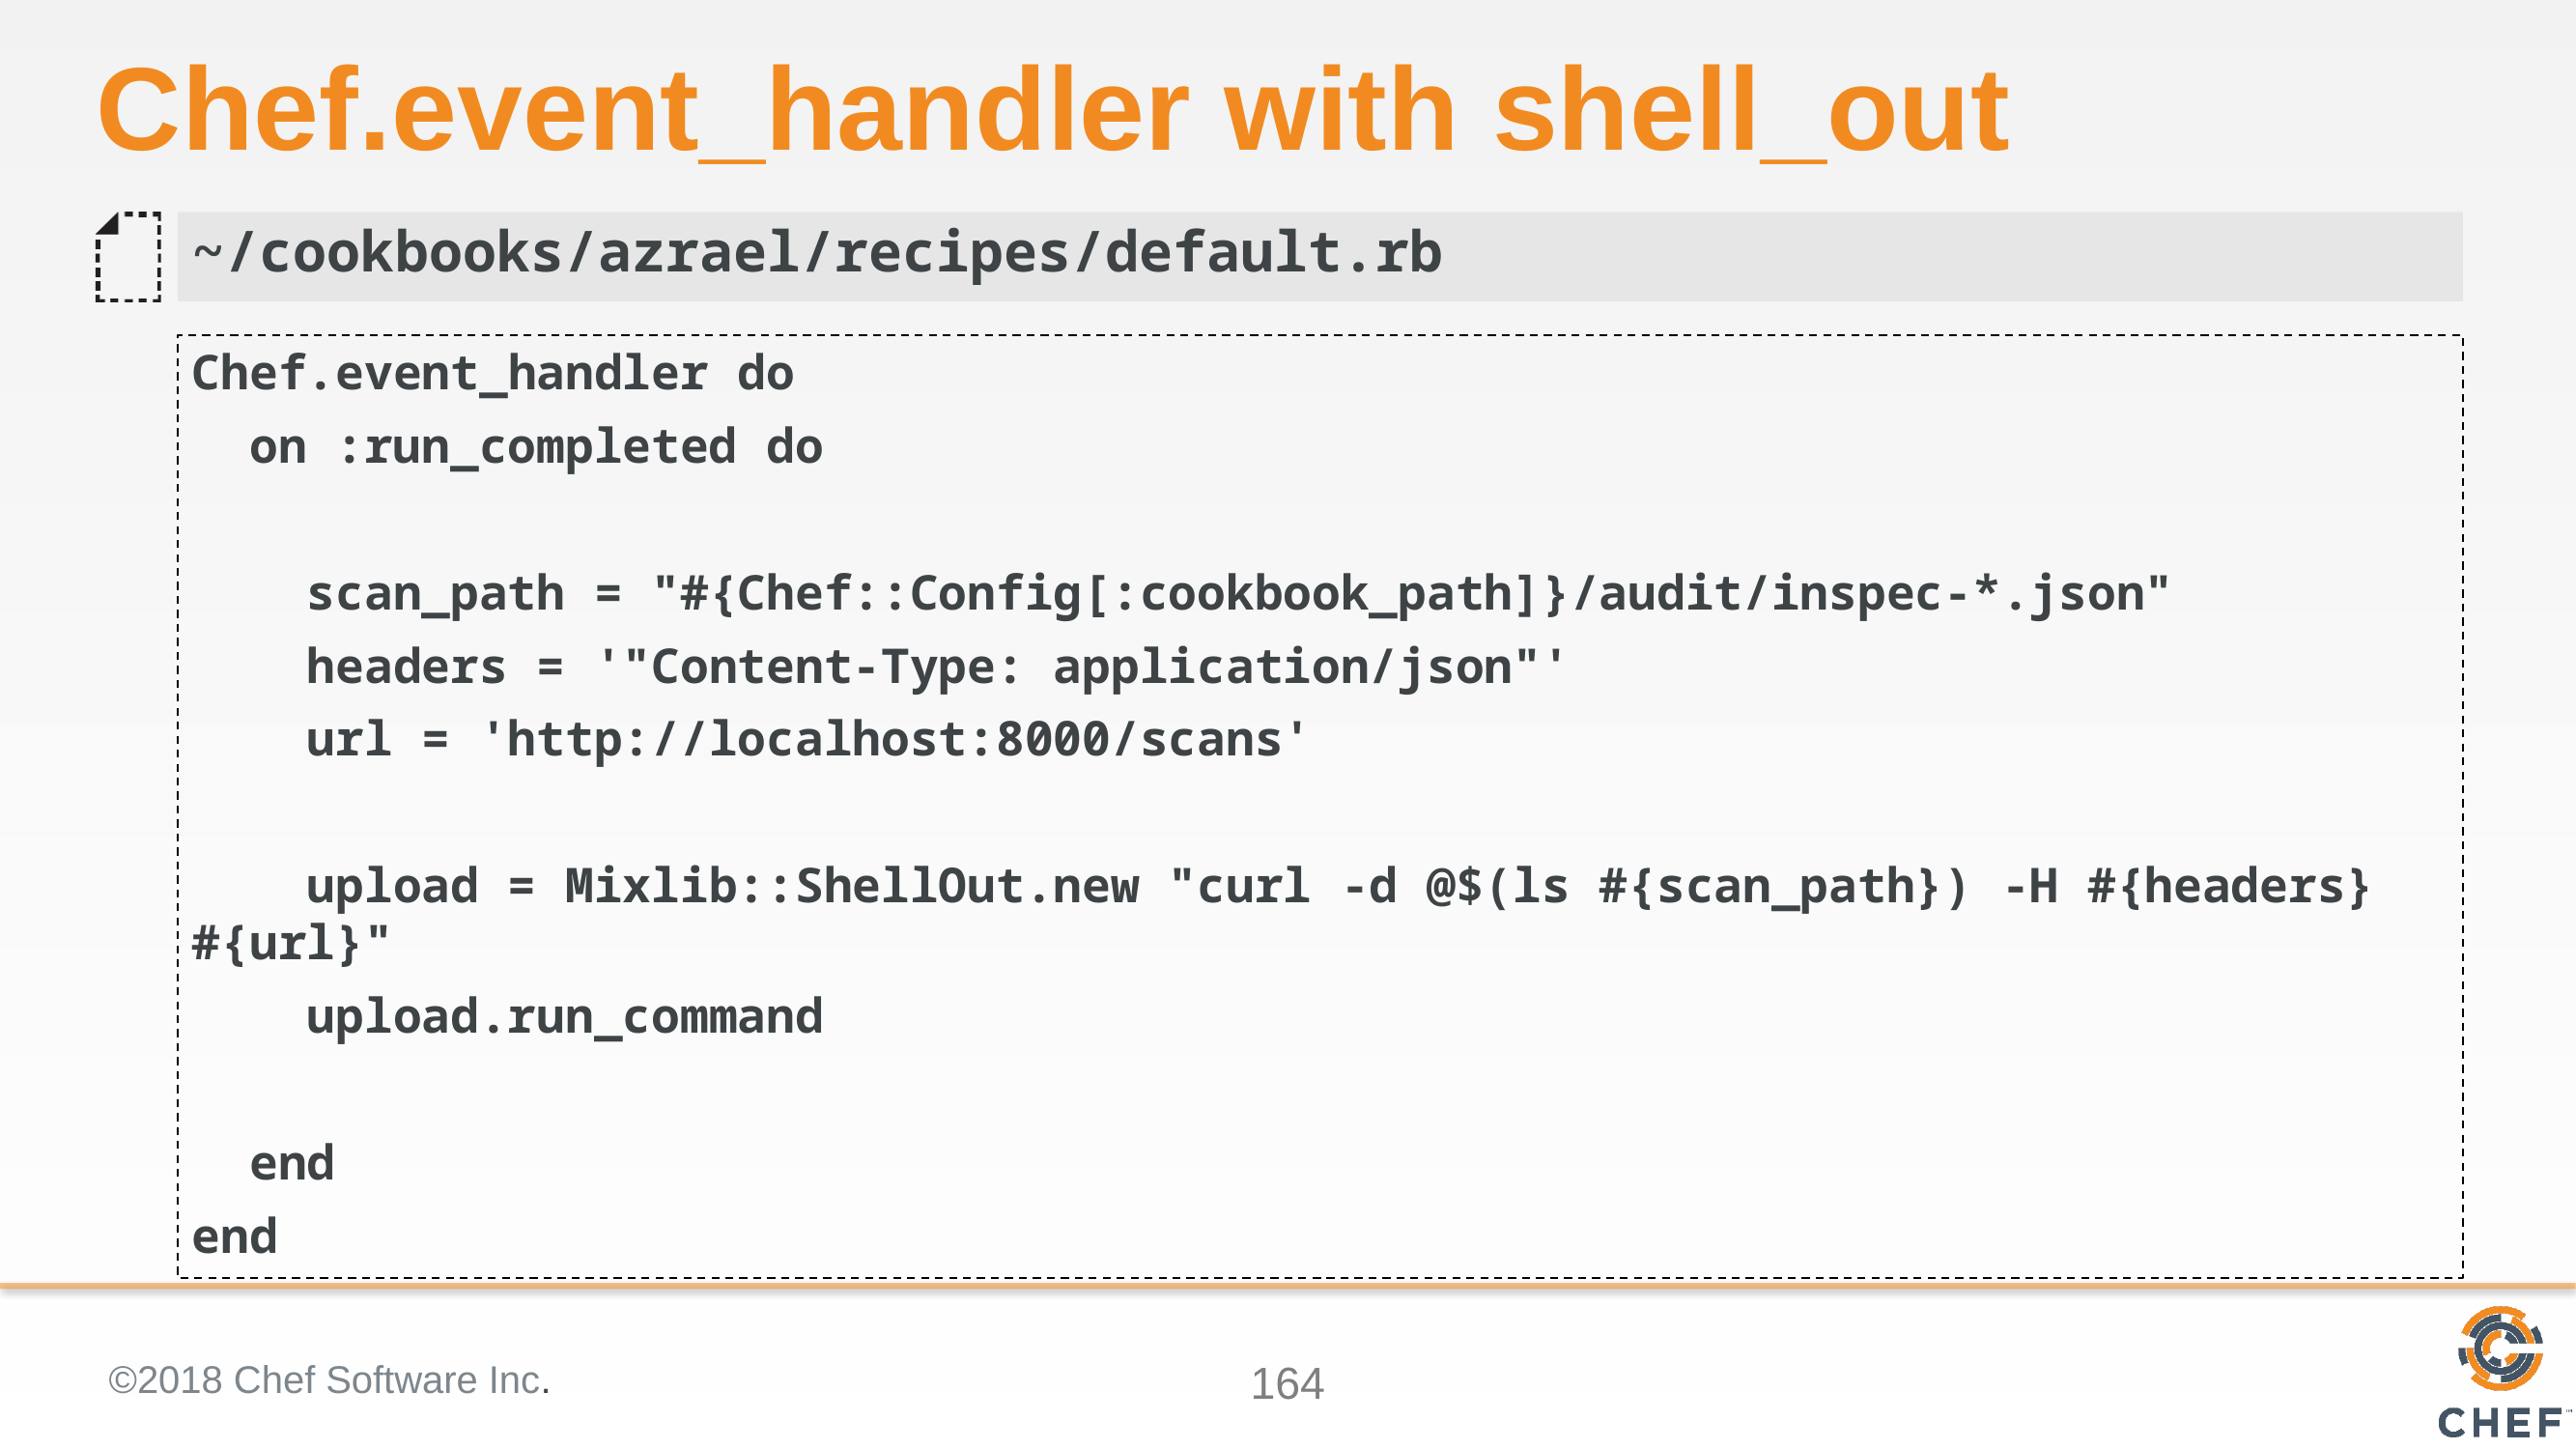

# Chef.event_handler with shell_out
~/cookbooks/azrael/recipes/default.rb
Chef.event_handler do
  on :run_completed do

    scan_path = "#{Chef::Config[:cookbook_path]}/audit/inspec-*.json"
    headers = '"Content-Type: application/json"'
    url = 'http://localhost:8000/scans'

    upload = Mixlib::ShellOut.new "curl -d @$(ls #{scan_path}) -H #{headers} #{url}"
    upload.run_command

  end
end